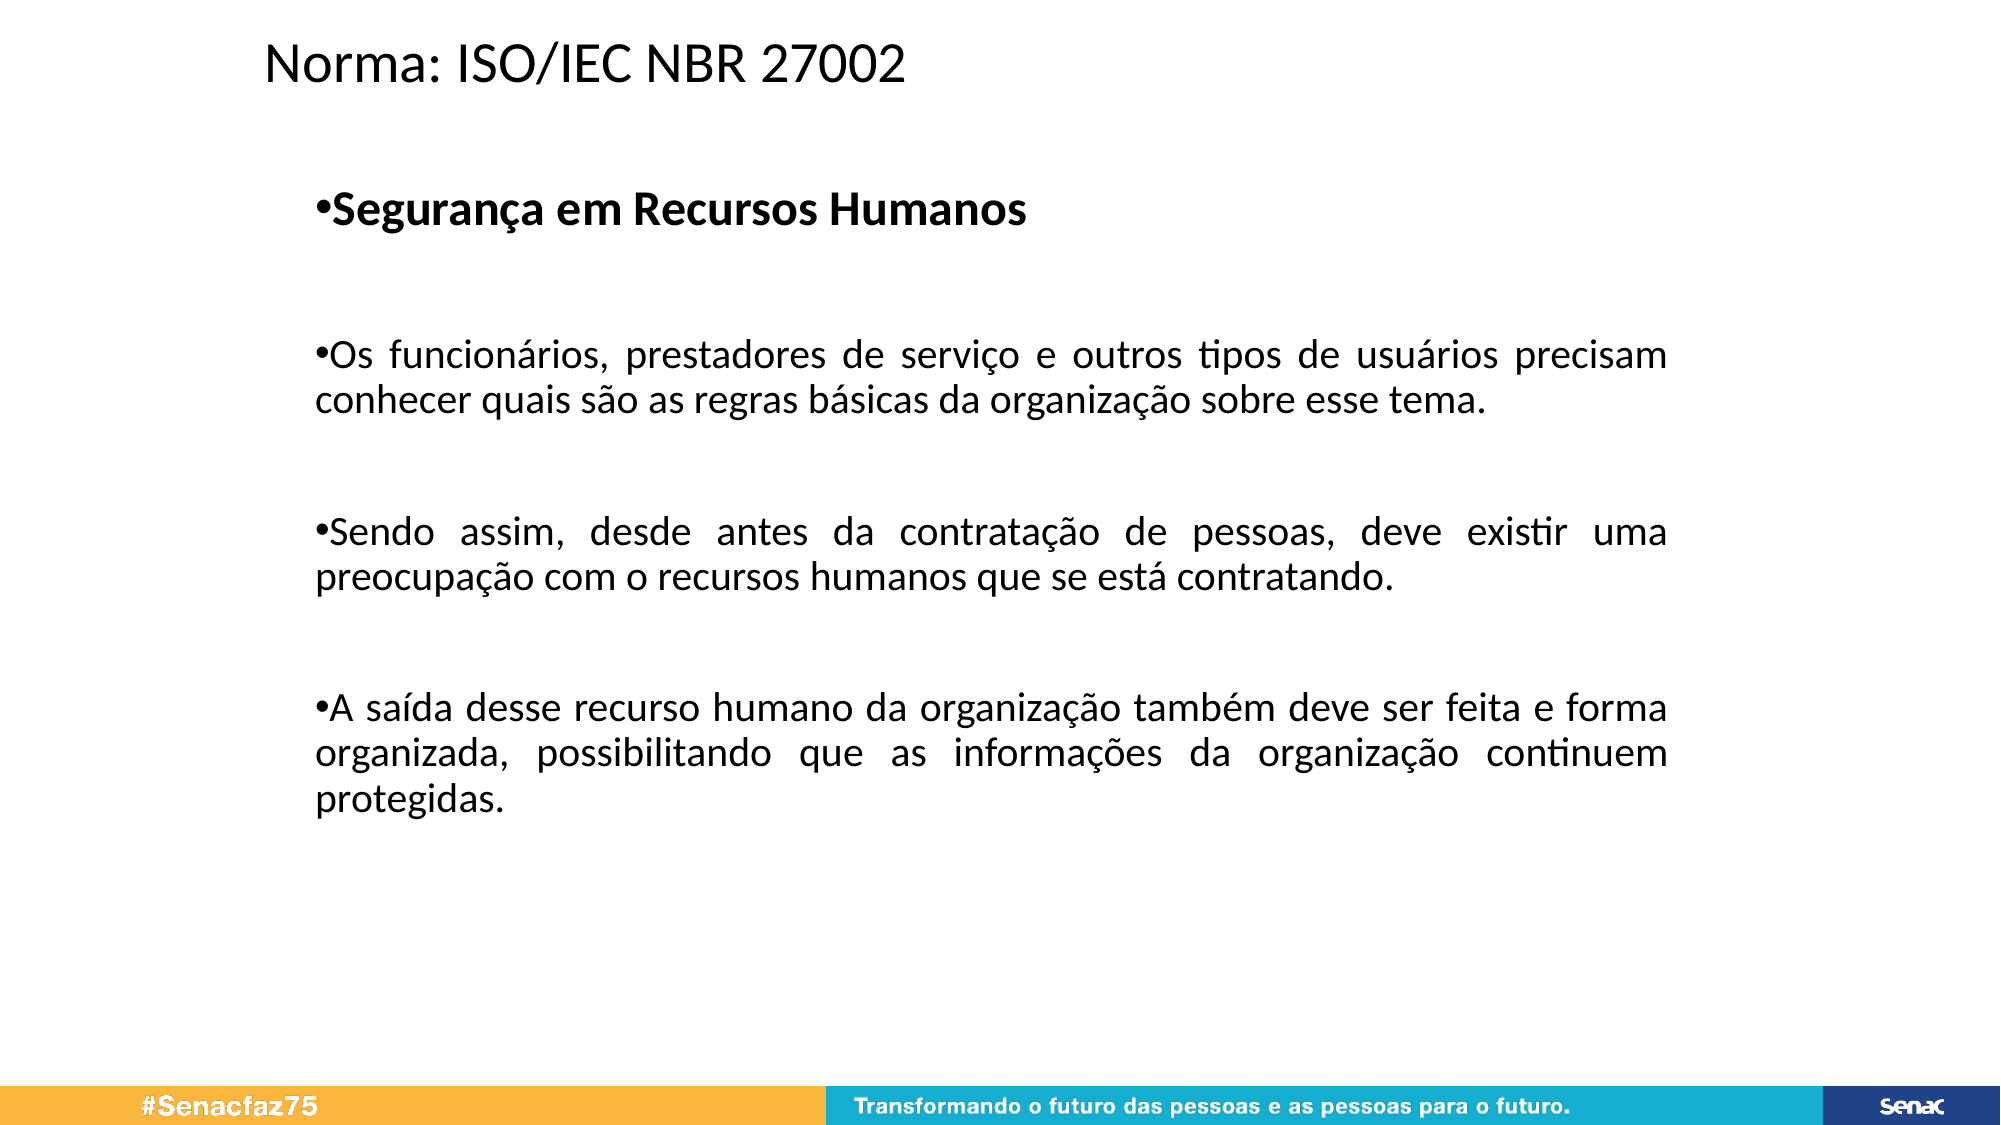

# Norma: ISO/IEC NBR 27002
Segurança em Recursos Humanos

Os funcionários, prestadores de serviço e outros tipos de usuários precisam conhecer quais são as regras básicas da organização sobre esse tema.

Sendo assim, desde antes da contratação de pessoas, deve existir uma preocupação com o recursos humanos que se está contratando.

A saída desse recurso humano da organização também deve ser feita e forma organizada, possibilitando que as informações da organização continuem protegidas.